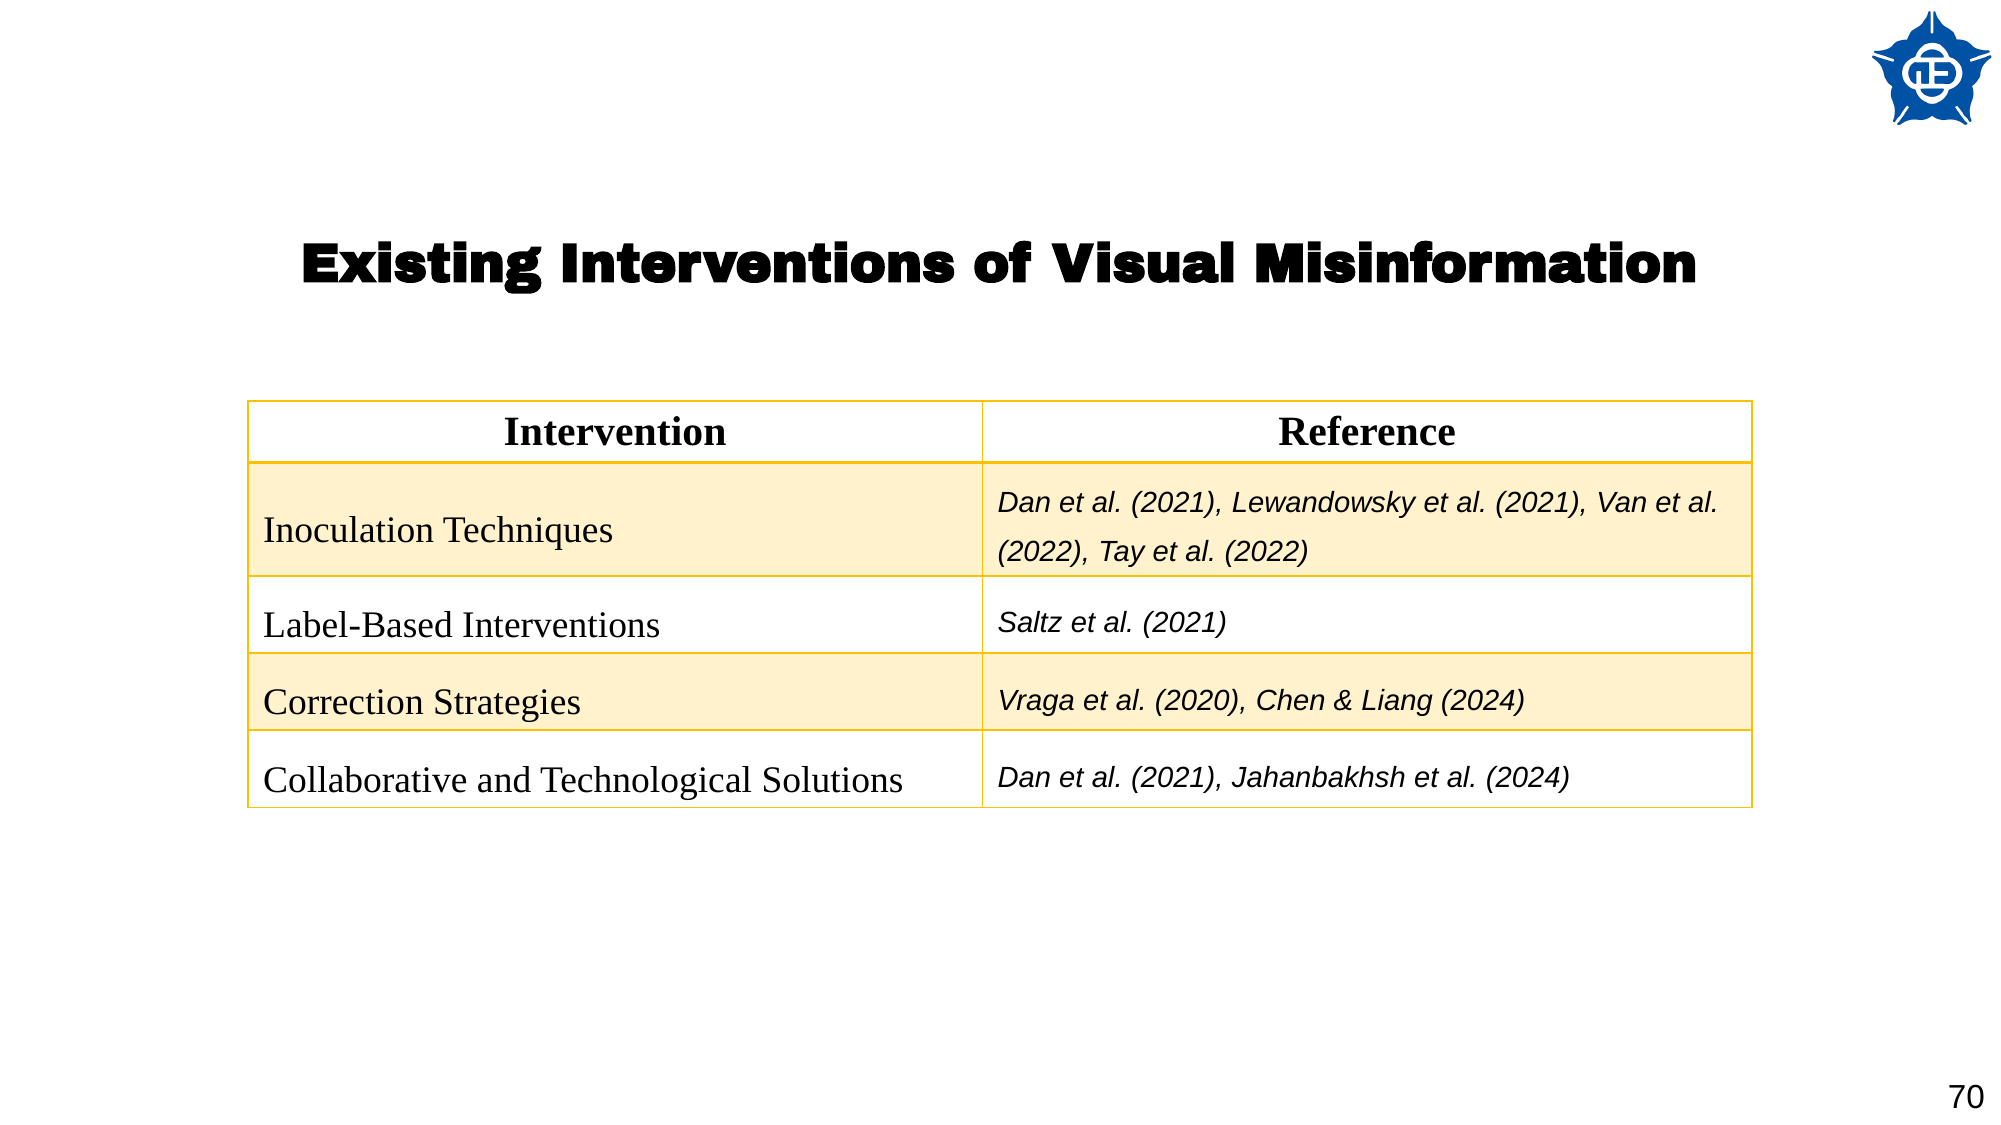

# Existing Interventions of Visual Misinformation
| Intervention | Reference |
| --- | --- |
| Inoculation Techniques | Dan et al. (2021), Lewandowsky et al. (2021), Van et al. (2022), Tay et al. (2022) |
| Label-Based Interventions | Saltz et al. (2021) |
| Correction Strategies | Vraga et al. (2020), Chen & Liang (2024) |
| Collaborative and Technological Solutions | Dan et al. (2021), Jahanbakhsh et al. (2024) |

70